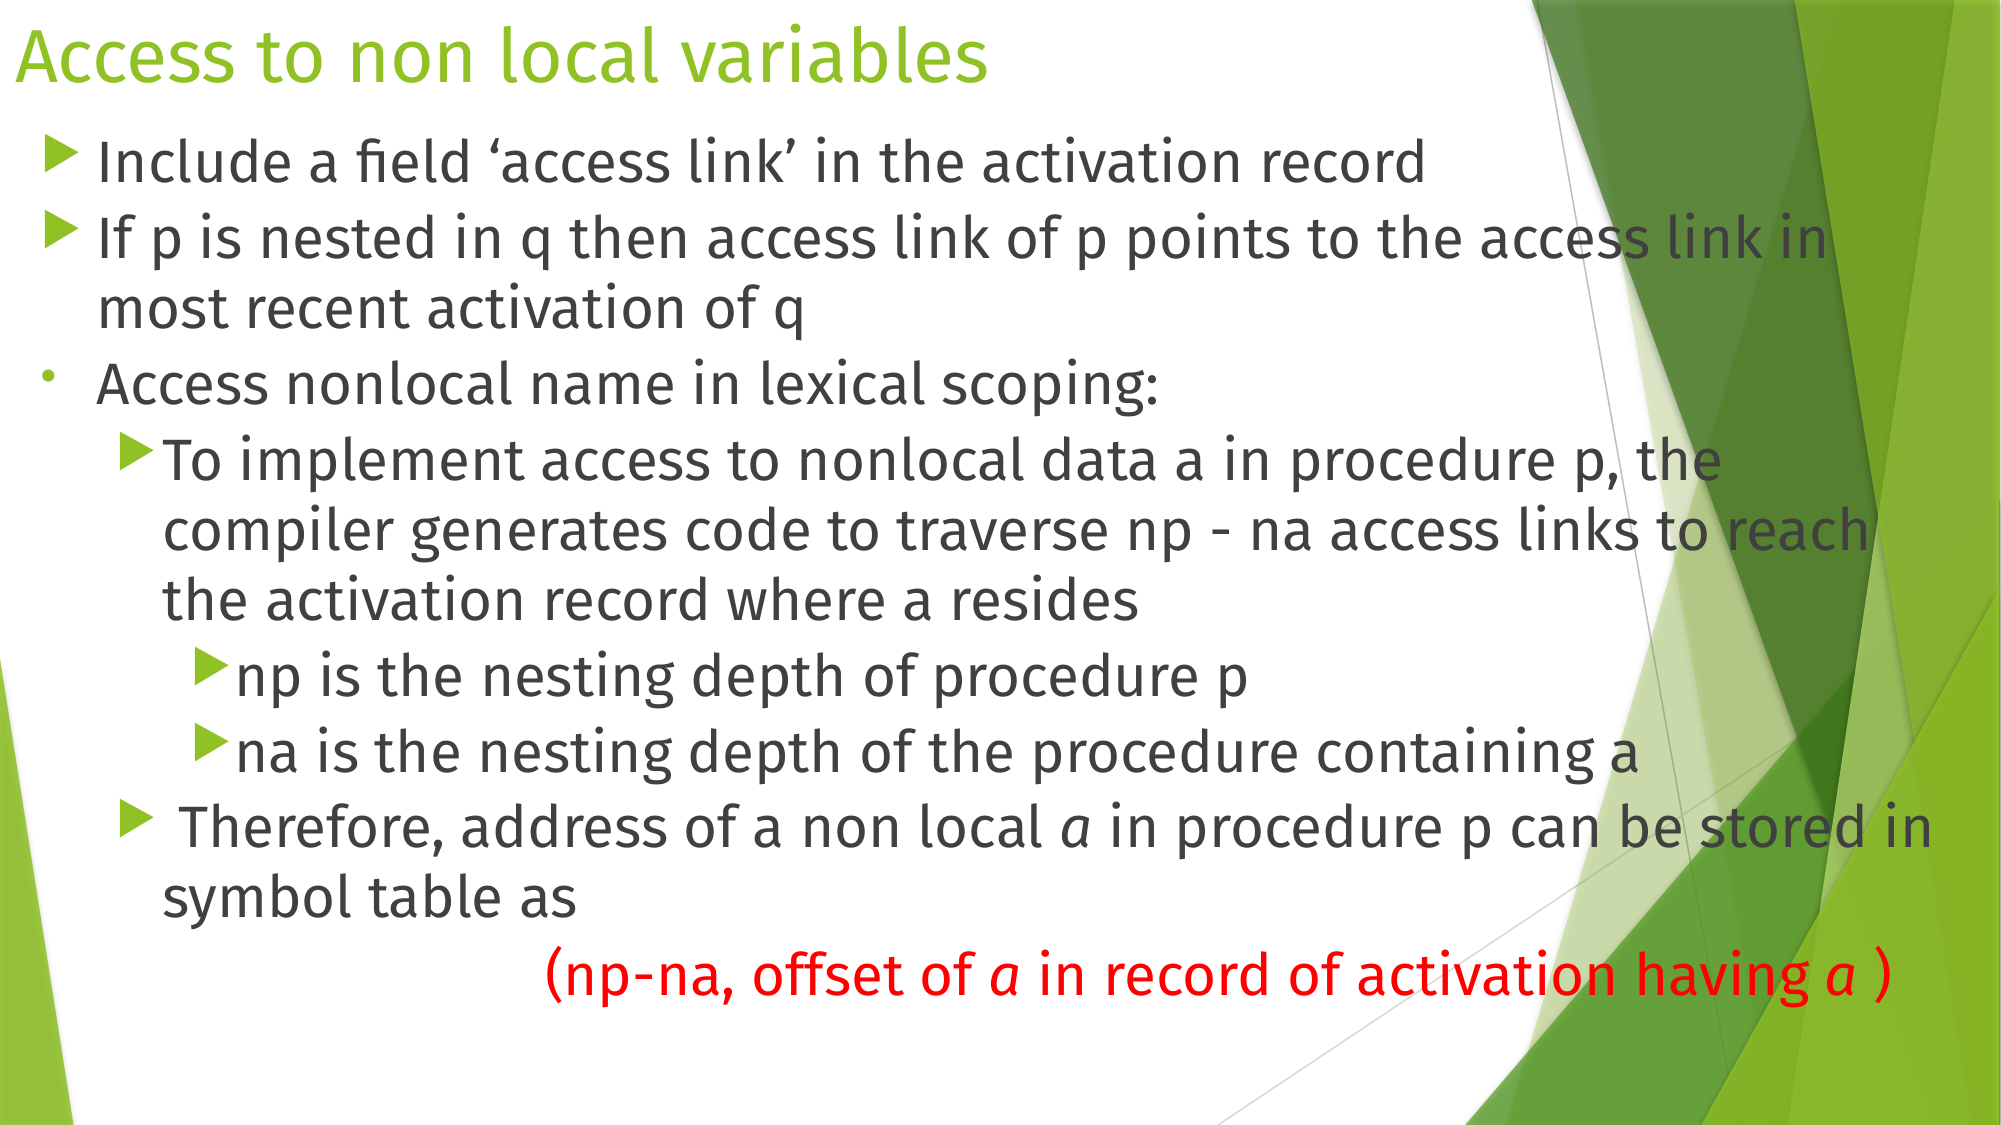

# Access to non local variables
Include a field ‘access link’ in the activation record
If p is nested in q then access link of p points to the access link in most recent activation of q
Access nonlocal name in lexical scoping:
To implement access to nonlocal data a in procedure p, the compiler generates code to traverse np - na access links to reach the activation record where a resides
np is the nesting depth of procedure p
na is the nesting depth of the procedure containing a
 Therefore, address of a non local a in procedure p can be stored in symbol table as
		               (np-na, offset of a in record of activation having a )